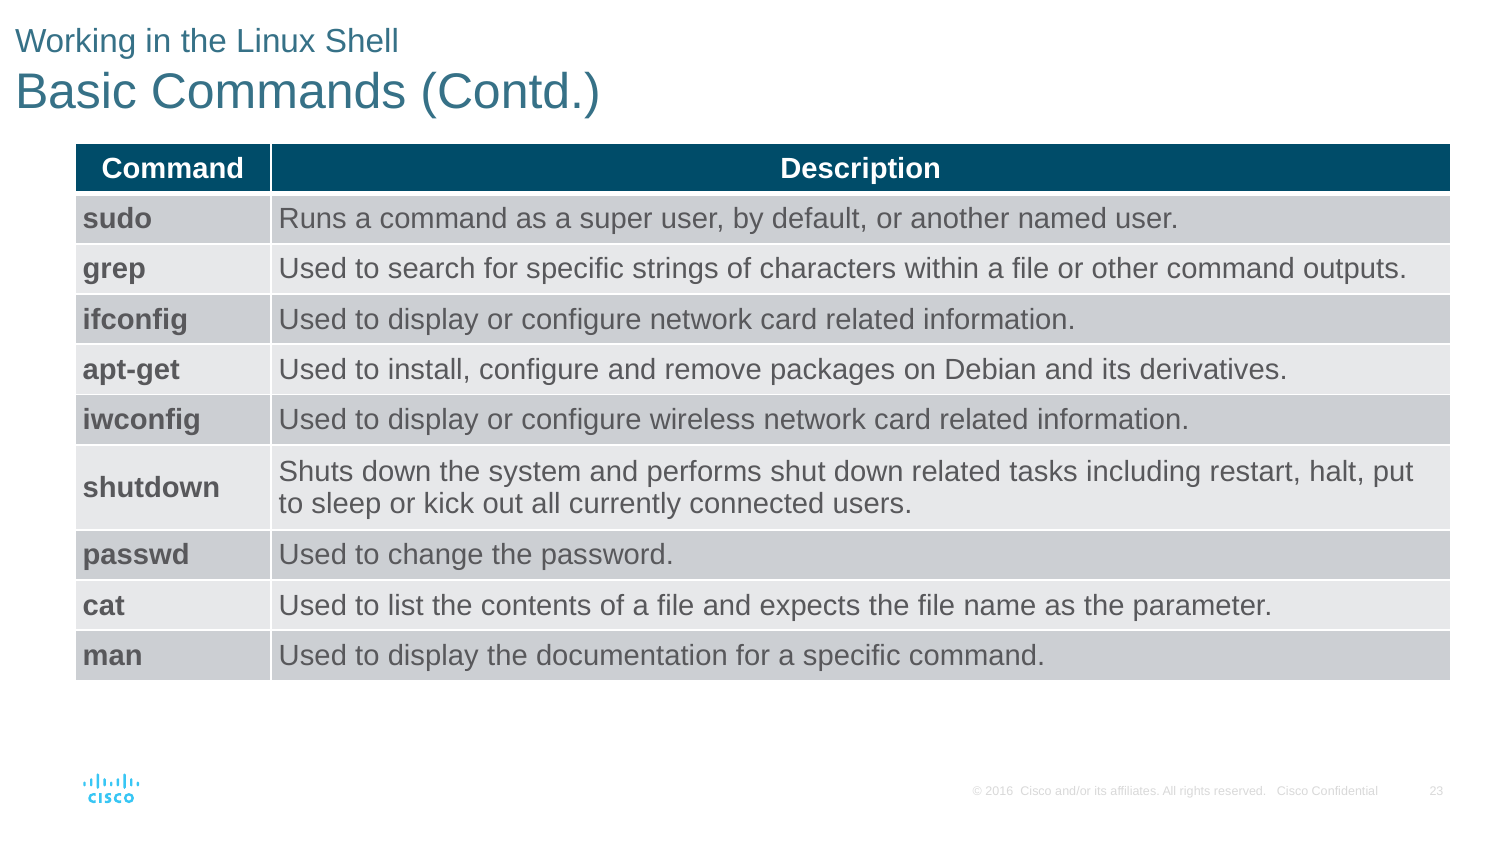

# Working in the Linux Shell Basic Commands (Contd.)
| Command | Description |
| --- | --- |
| sudo | Runs a command as a super user, by default, or another named user. |
| grep | Used to search for specific strings of characters within a file or other command outputs. |
| ifconfig | Used to display or configure network card related information. |
| apt-get | Used to install, configure and remove packages on Debian and its derivatives. |
| iwconfig | Used to display or configure wireless network card related information. |
| shutdown | Shuts down the system and performs shut down related tasks including restart, halt, put to sleep or kick out all currently connected users. |
| passwd | Used to change the password. |
| cat | Used to list the contents of a file and expects the file name as the parameter. |
| man | Used to display the documentation for a specific command. |